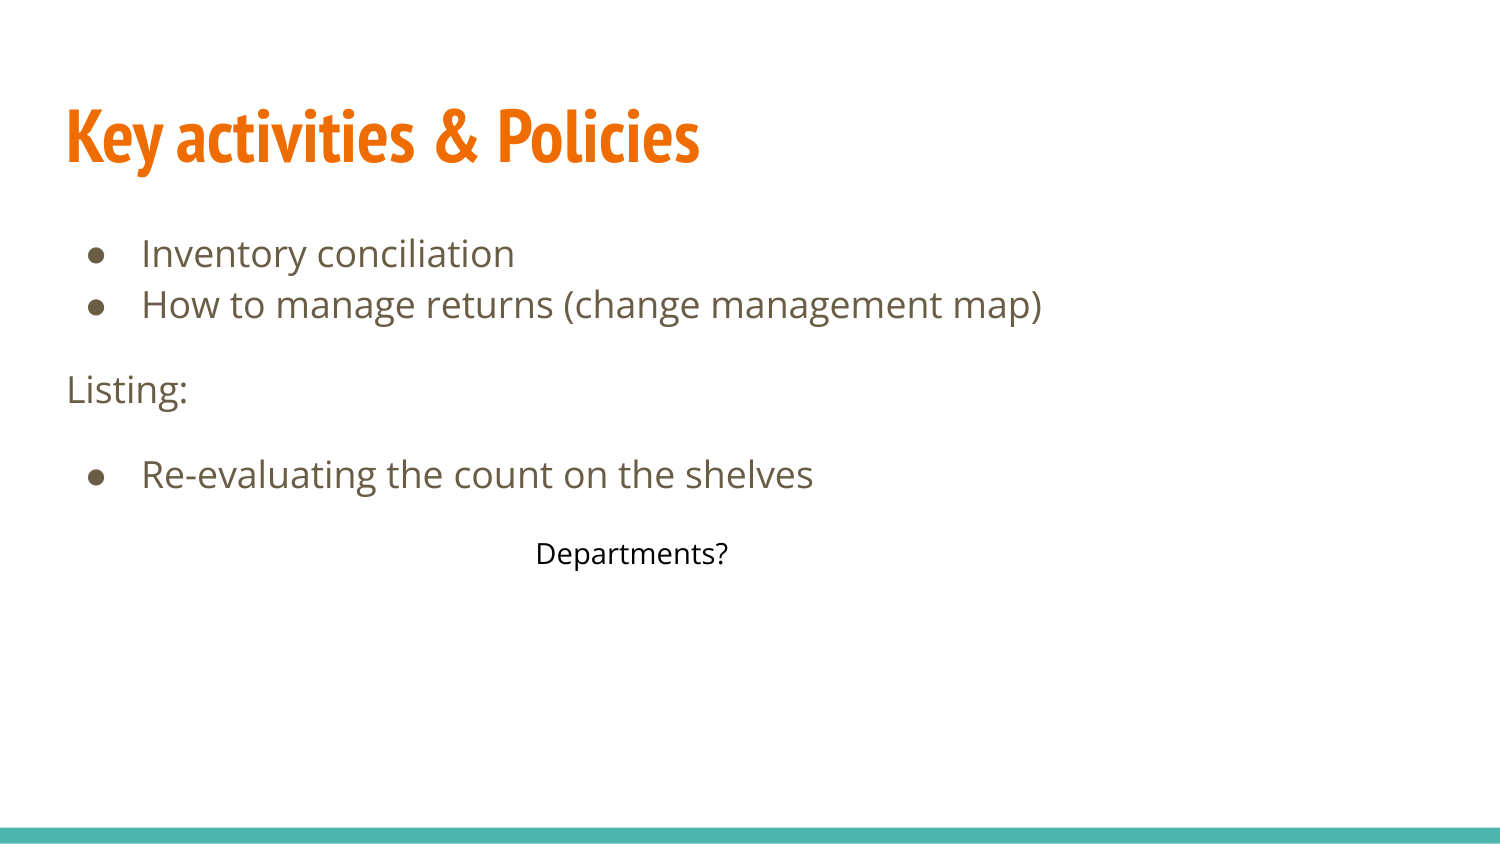

# Key activities & Policies
Inventory conciliation
How to manage returns (change management map)
Listing:
Re-evaluating the count on the shelves
Departments?